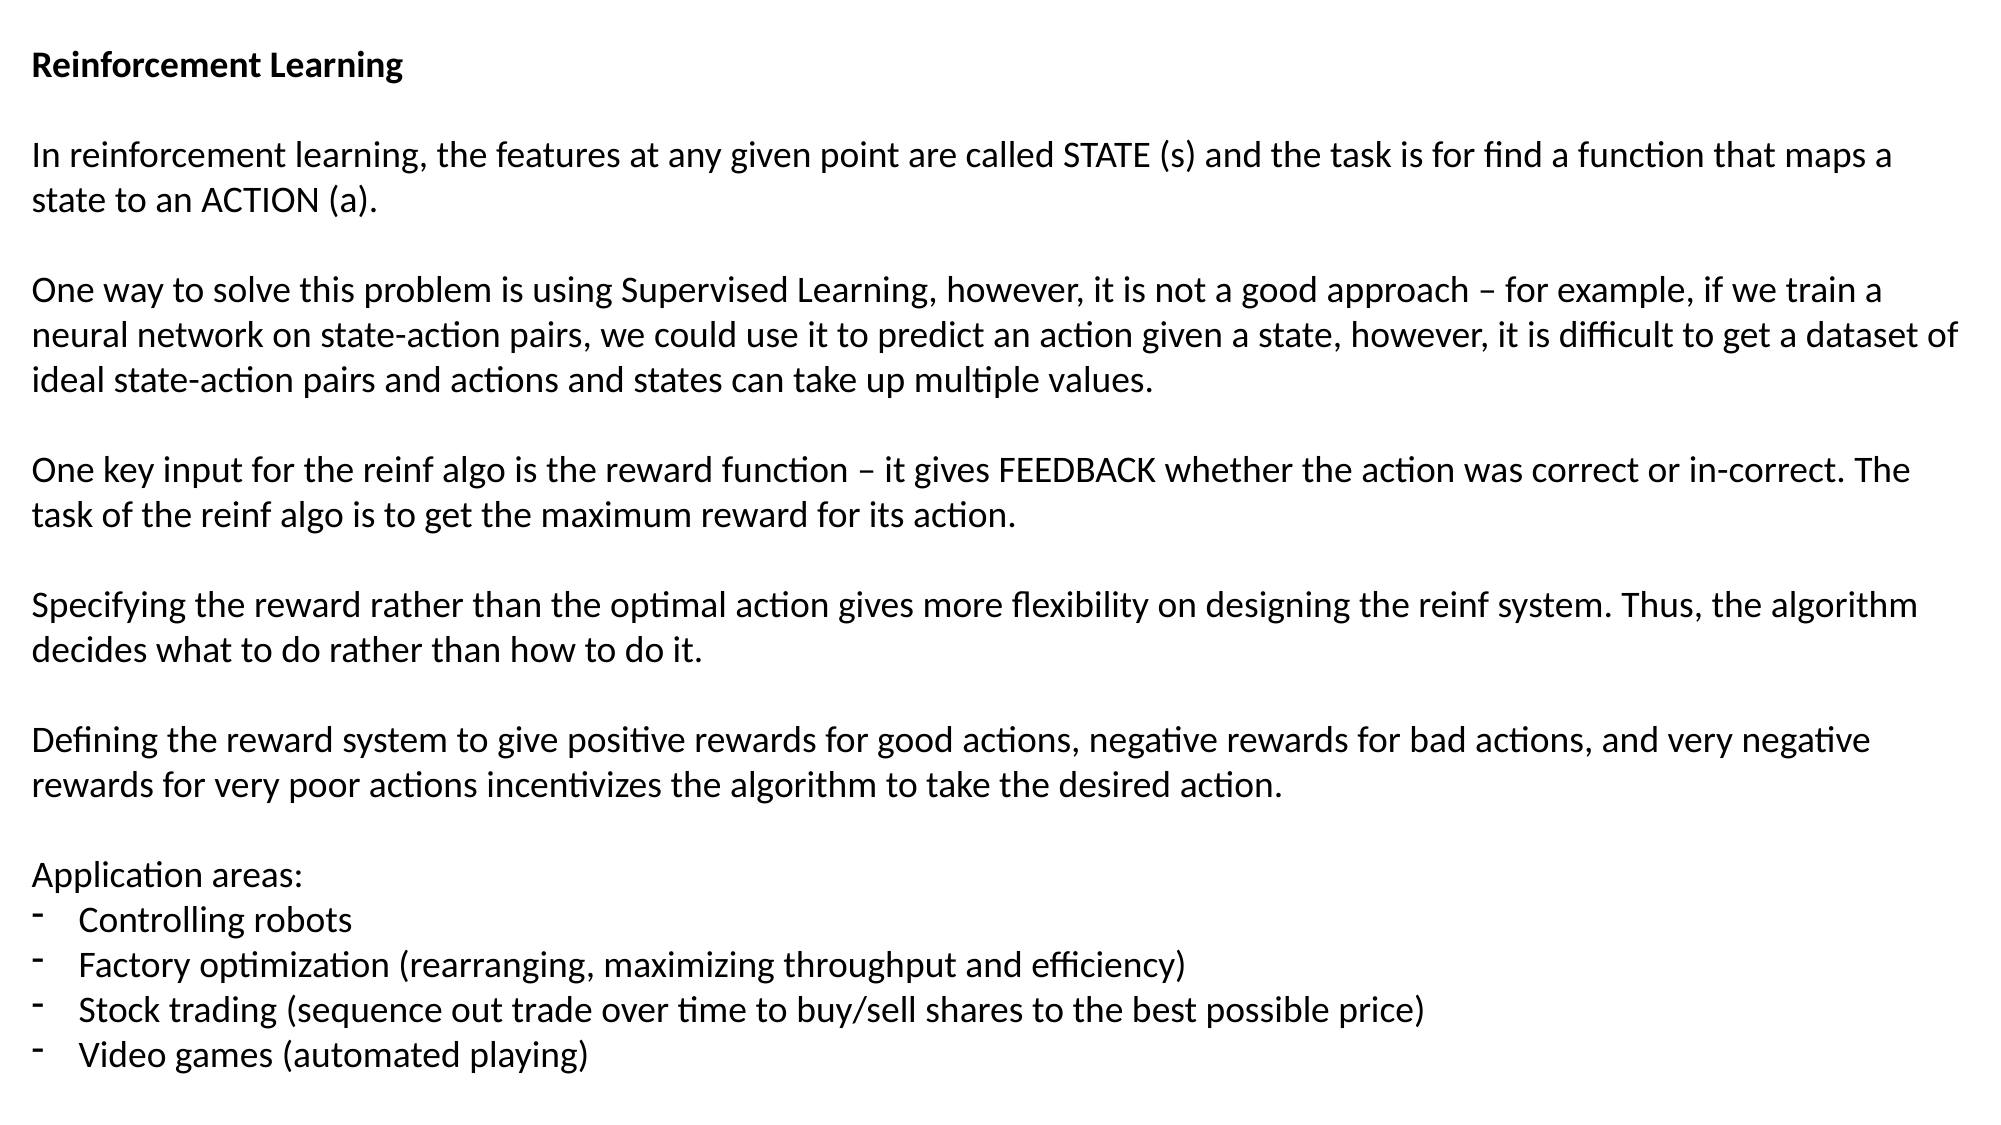

Reinforcement Learning

In reinforcement learning, the features at any given point are called STATE (s) and the task is for find a function that maps a state to an ACTION (a).

One way to solve this problem is using Supervised Learning, however, it is not a good approach – for example, if we train a neural network on state-action pairs, we could use it to predict an action given a state, however, it is difficult to get a dataset of ideal state-action pairs and actions and states can take up multiple values.

One key input for the reinf algo is the reward function – it gives FEEDBACK whether the action was correct or in-correct. The task of the reinf algo is to get the maximum reward for its action.

Specifying the reward rather than the optimal action gives more flexibility on designing the reinf system. Thus, the algorithm decides what to do rather than how to do it.

Defining the reward system to give positive rewards for good actions, negative rewards for bad actions, and very negative rewards for very poor actions incentivizes the algorithm to take the desired action.

Application areas:
Controlling robots
Factory optimization (rearranging, maximizing throughput and efficiency)
Stock trading (sequence out trade over time to buy/sell shares to the best possible price)
Video games (automated playing)